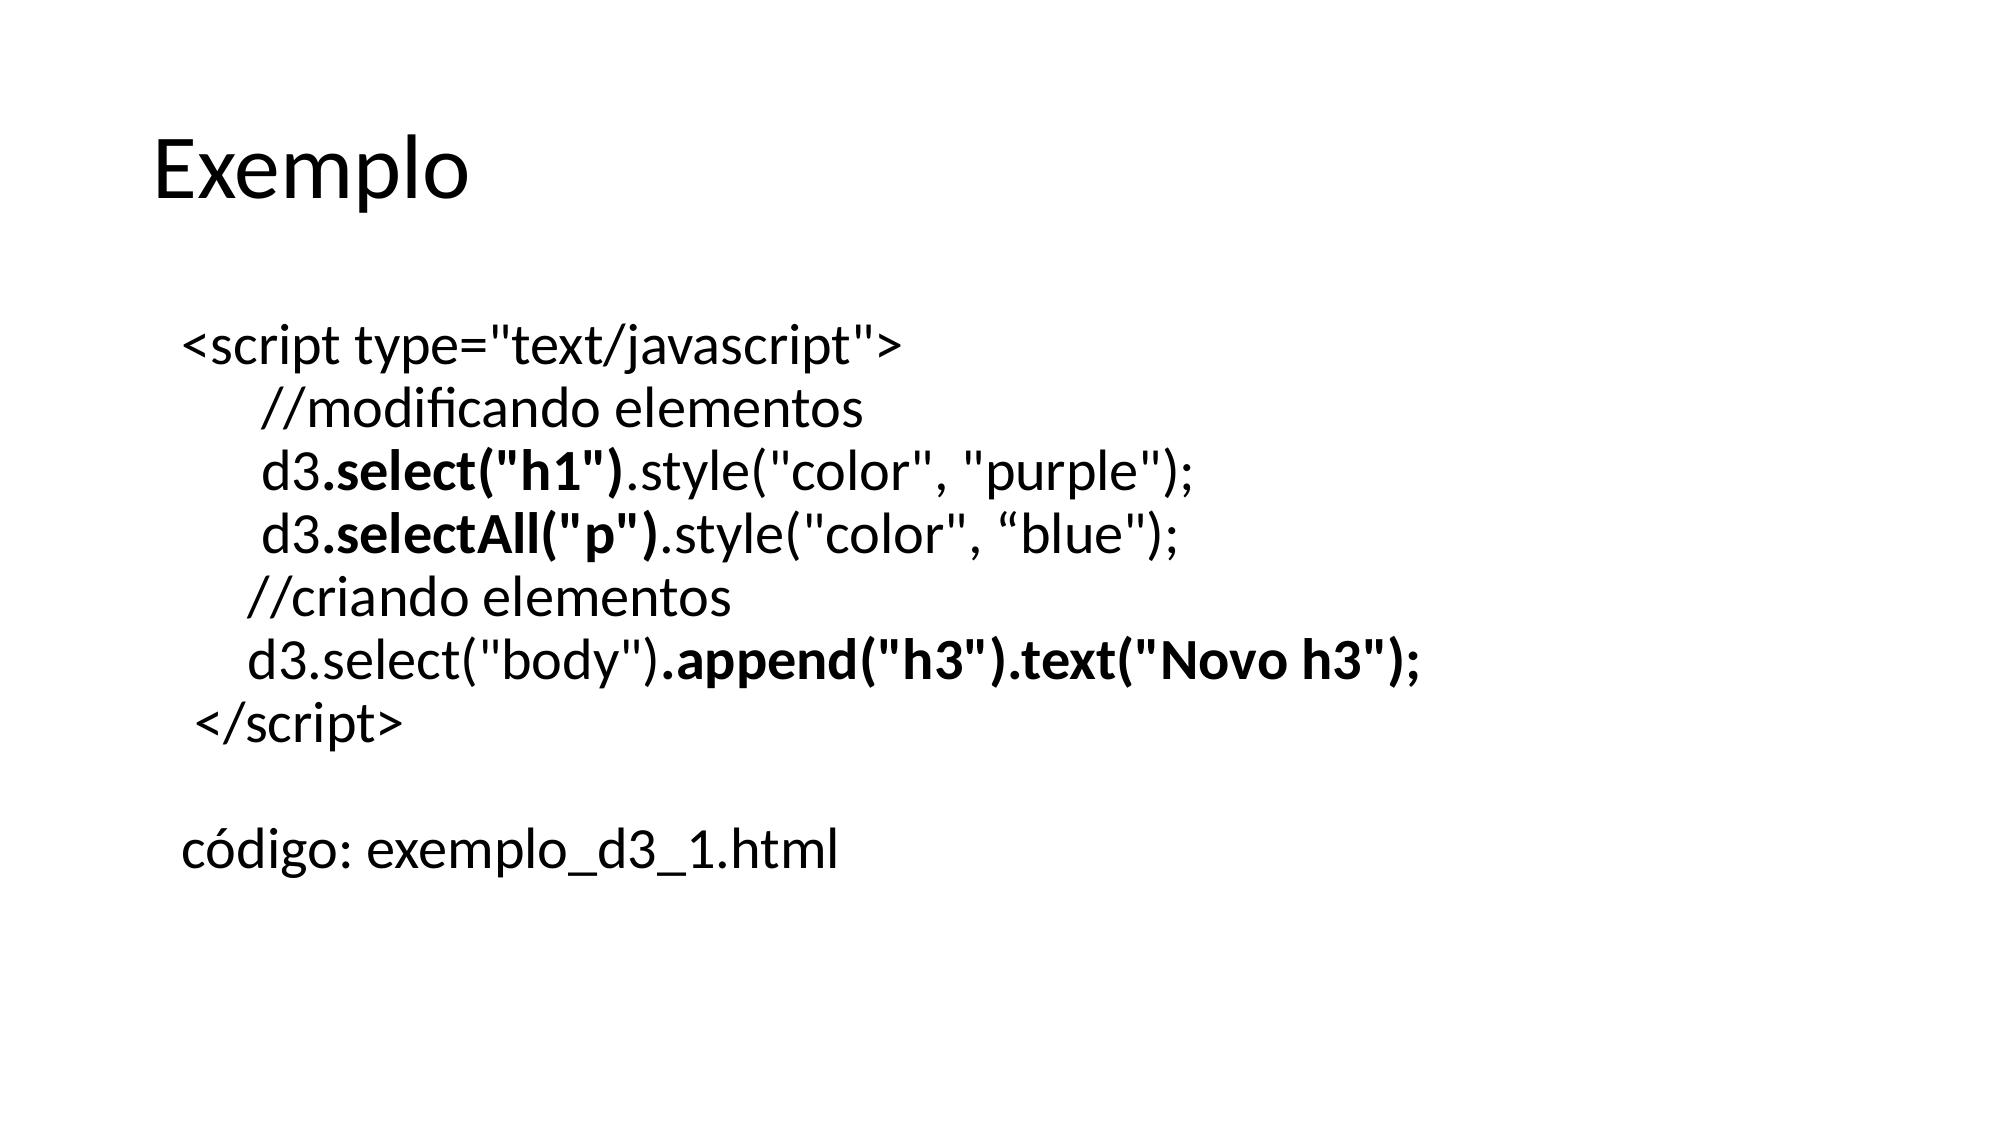

# Exemplo
<script type="text/javascript">
      //modificando elementos
      d3.select("h1").style("color", "purple");
      d3.selectAll("p").style("color", “blue");
     //criando elementos
     d3.select("body").append("h3").text("Novo h3");
 </script>

código: exemplo_d3_1.html